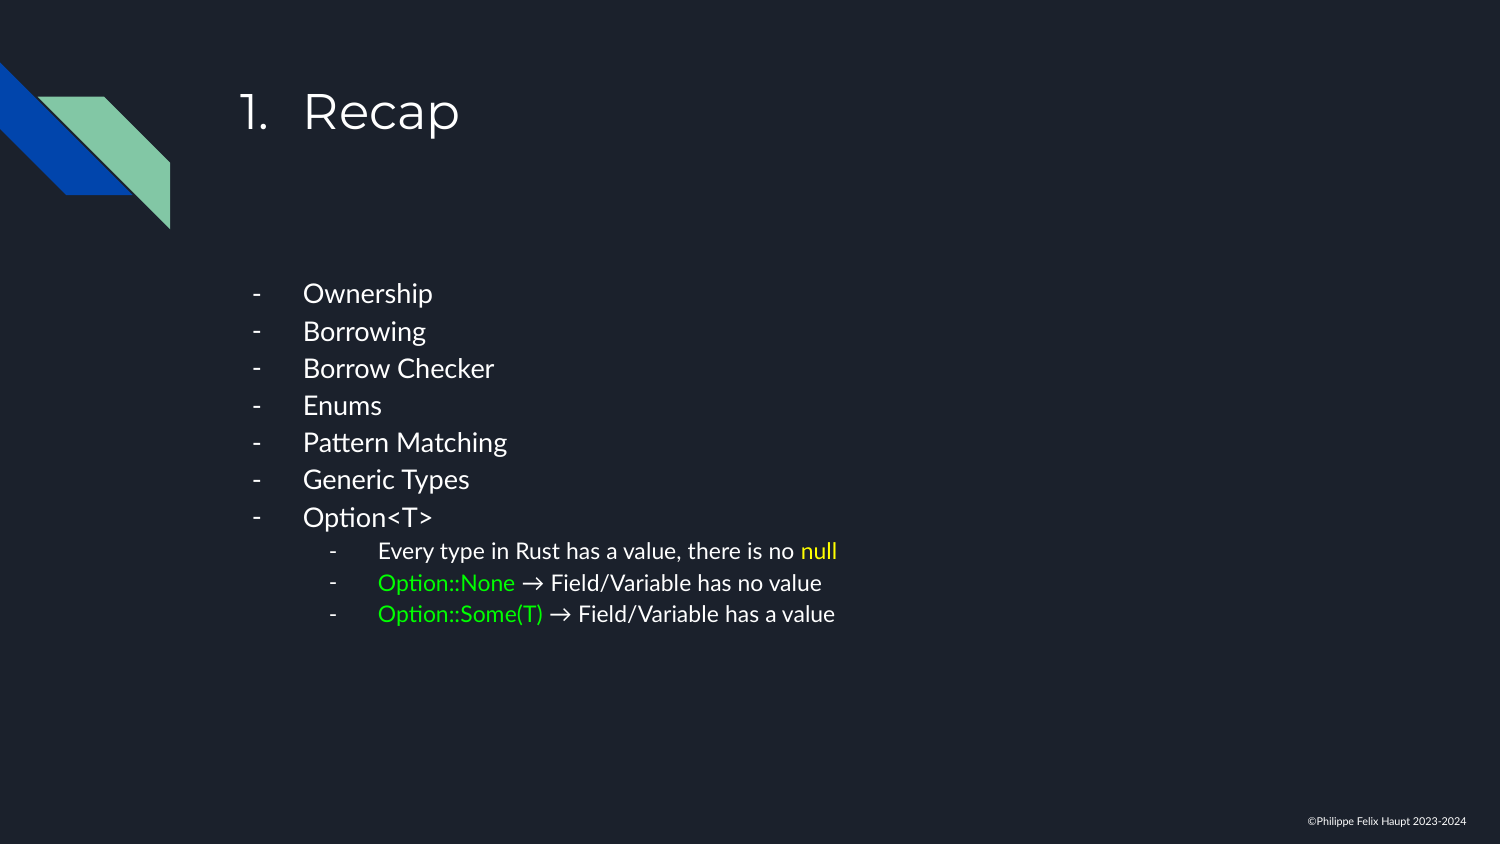

# Recap
Ownership
Borrowing
Borrow Checker
Enums
Pattern Matching
Generic Types
Option<T>
Every type in Rust has a value, there is no null
Option::None → Field/Variable has no value
Option::Some(T) → Field/Variable has a value
©Philippe Felix Haupt 2023-2024